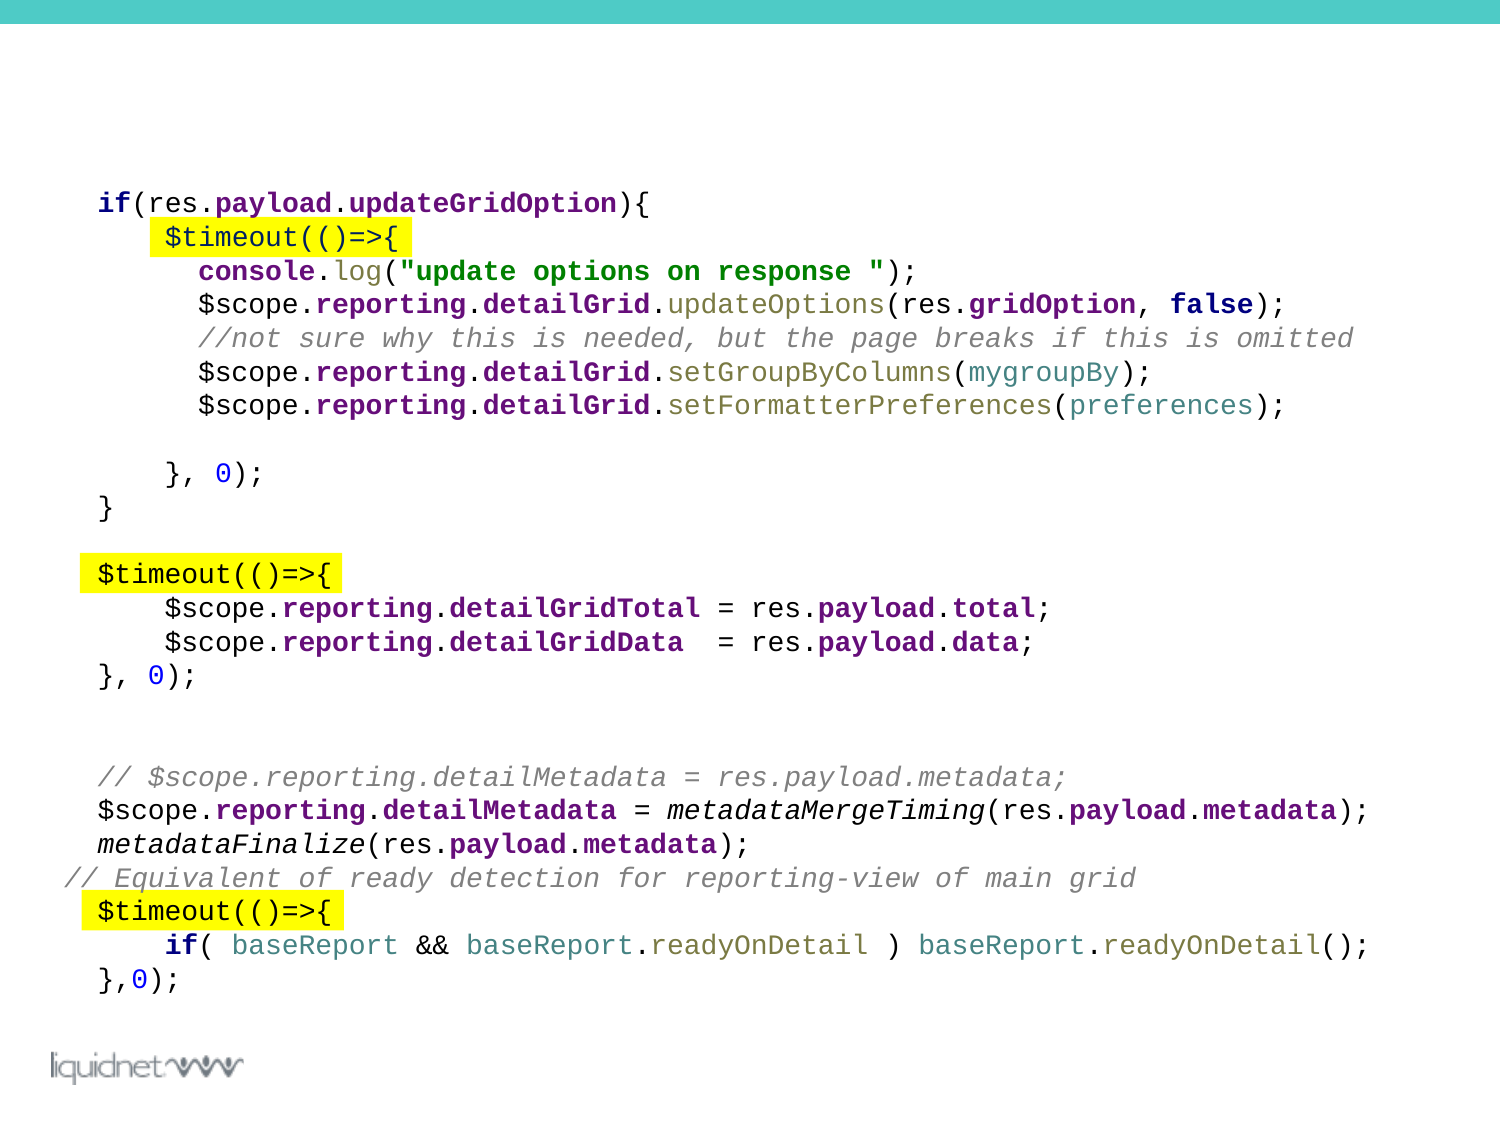

if(res.payload.updateGridOption){
      $timeout(()=>{
        console.log("update options on response ");
        $scope.reporting.detailGrid.updateOptions(res.gridOption, false);
        //not sure why this is needed, but the page breaks if this is omitted
        $scope.reporting.detailGrid.setGroupByColumns(mygroupBy);
        $scope.reporting.detailGrid.setFormatterPreferences(preferences);
      }, 0);
  }
  $timeout(()=>{
      $scope.reporting.detailGridTotal = res.payload.total;
      $scope.reporting.detailGridData  = res.payload.data;
  }, 0);
  // $scope.reporting.detailMetadata = res.payload.metadata;
  $scope.reporting.detailMetadata = metadataMergeTiming(res.payload.metadata);
  metadataFinalize(res.payload.metadata);
// Equivalent of ready detection for reporting-view of main grid
  $timeout(()=>{
      if( baseReport && baseReport.readyOnDetail ) baseReport.readyOnDetail();
  },0);